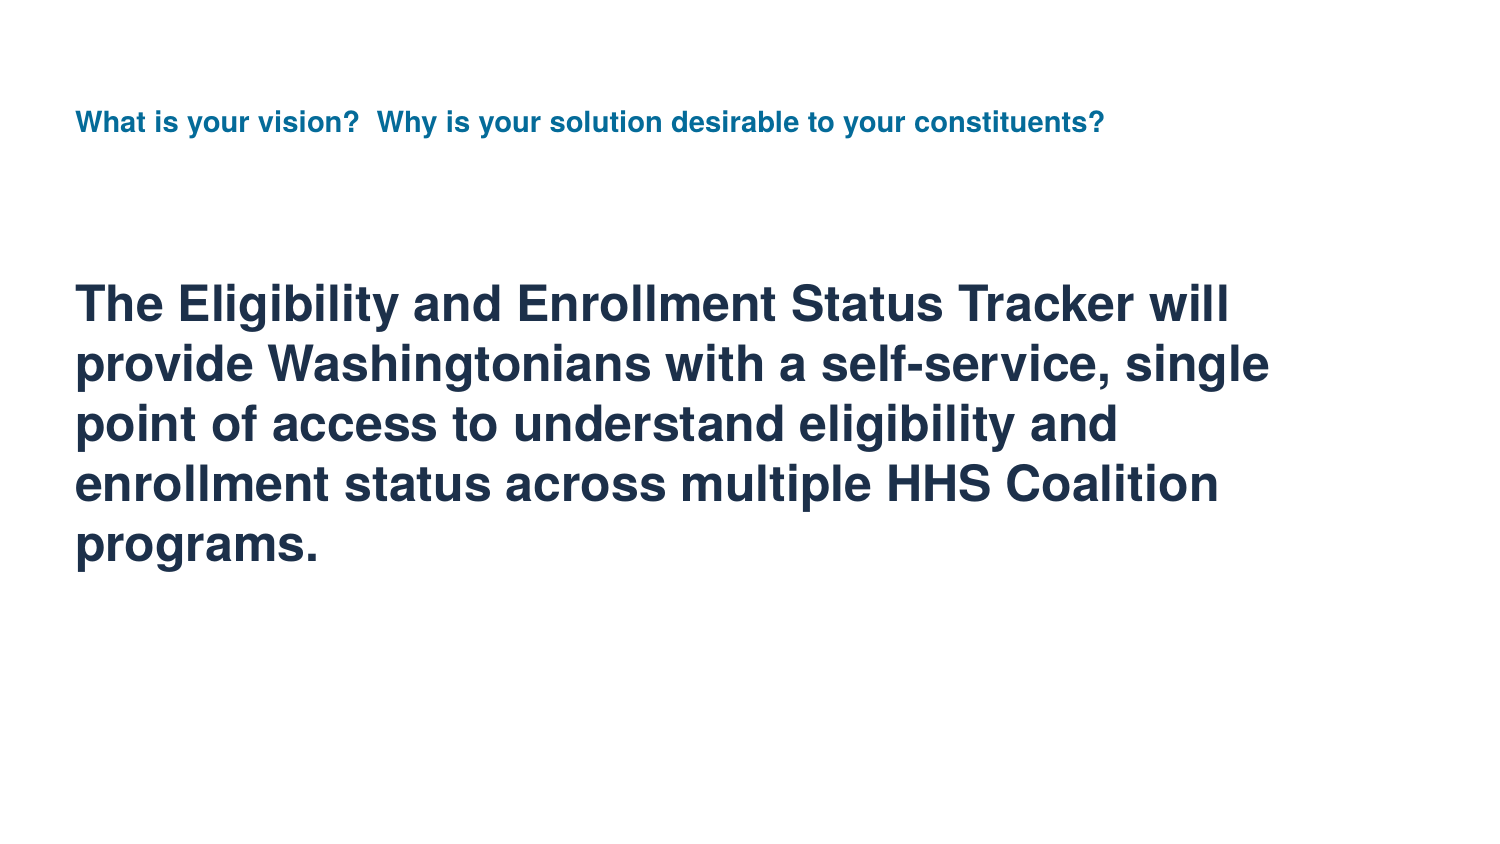

What is your vision?  Why is your solution desirable to your constituents?
# The Eligibility and Enrollment Status Tracker will provide Washingtonians with a self-service, single point of access to understand eligibility and enrollment status across multiple HHS Coalition programs.